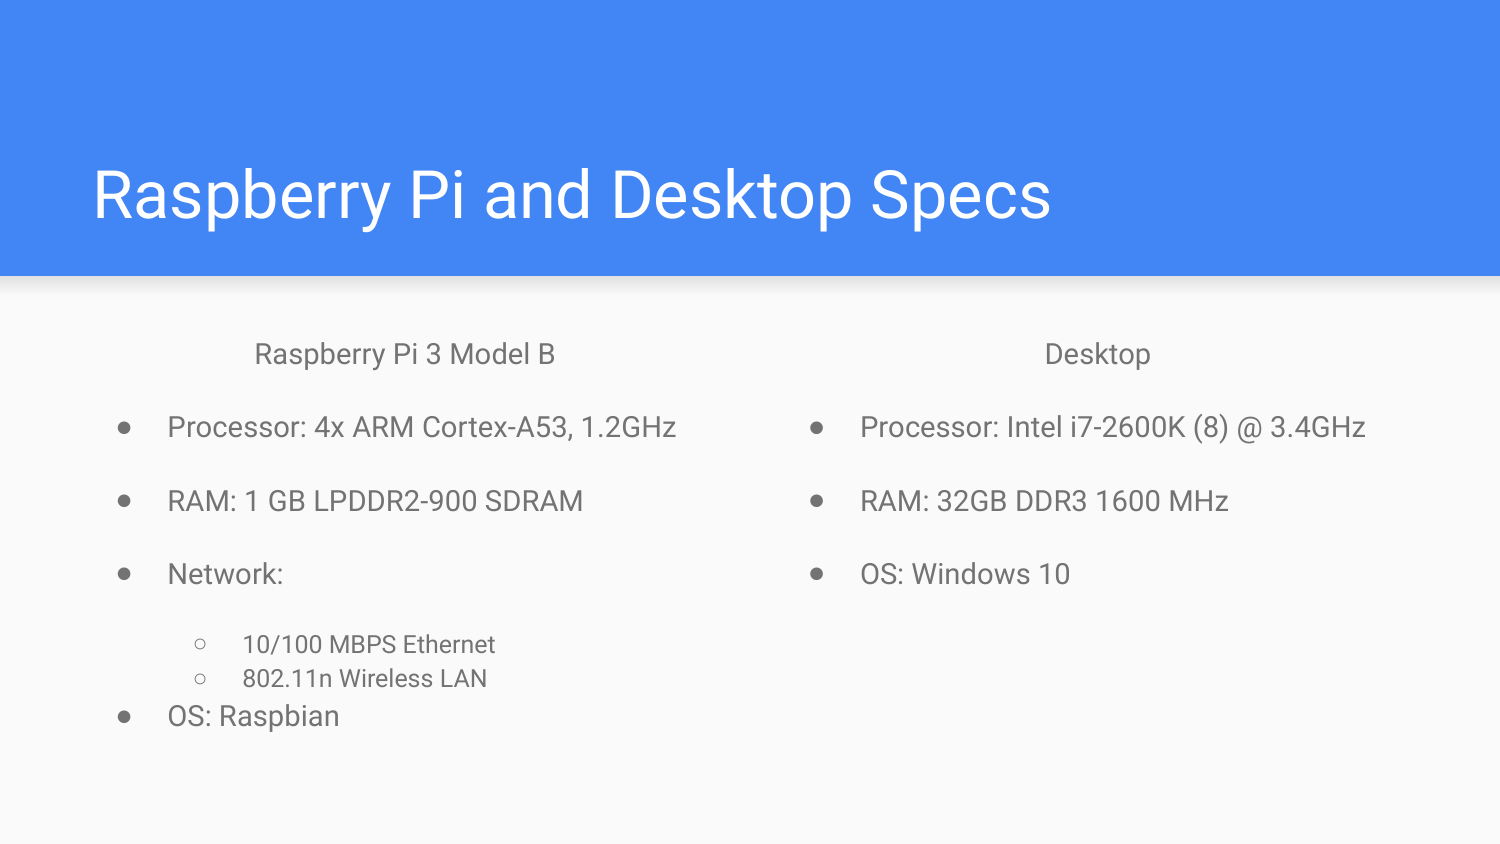

# Raspberry Pi and Desktop Specs
Raspberry Pi 3 Model B
Processor: 4x ARM Cortex-A53, 1.2GHz
RAM: 1 GB LPDDR2-900 SDRAM
Network:
10/100 MBPS Ethernet
802.11n Wireless LAN
OS: Raspbian
Desktop
Processor: Intel i7-2600K (8) @ 3.4GHz
RAM: 32GB DDR3 1600 MHz
OS: Windows 10